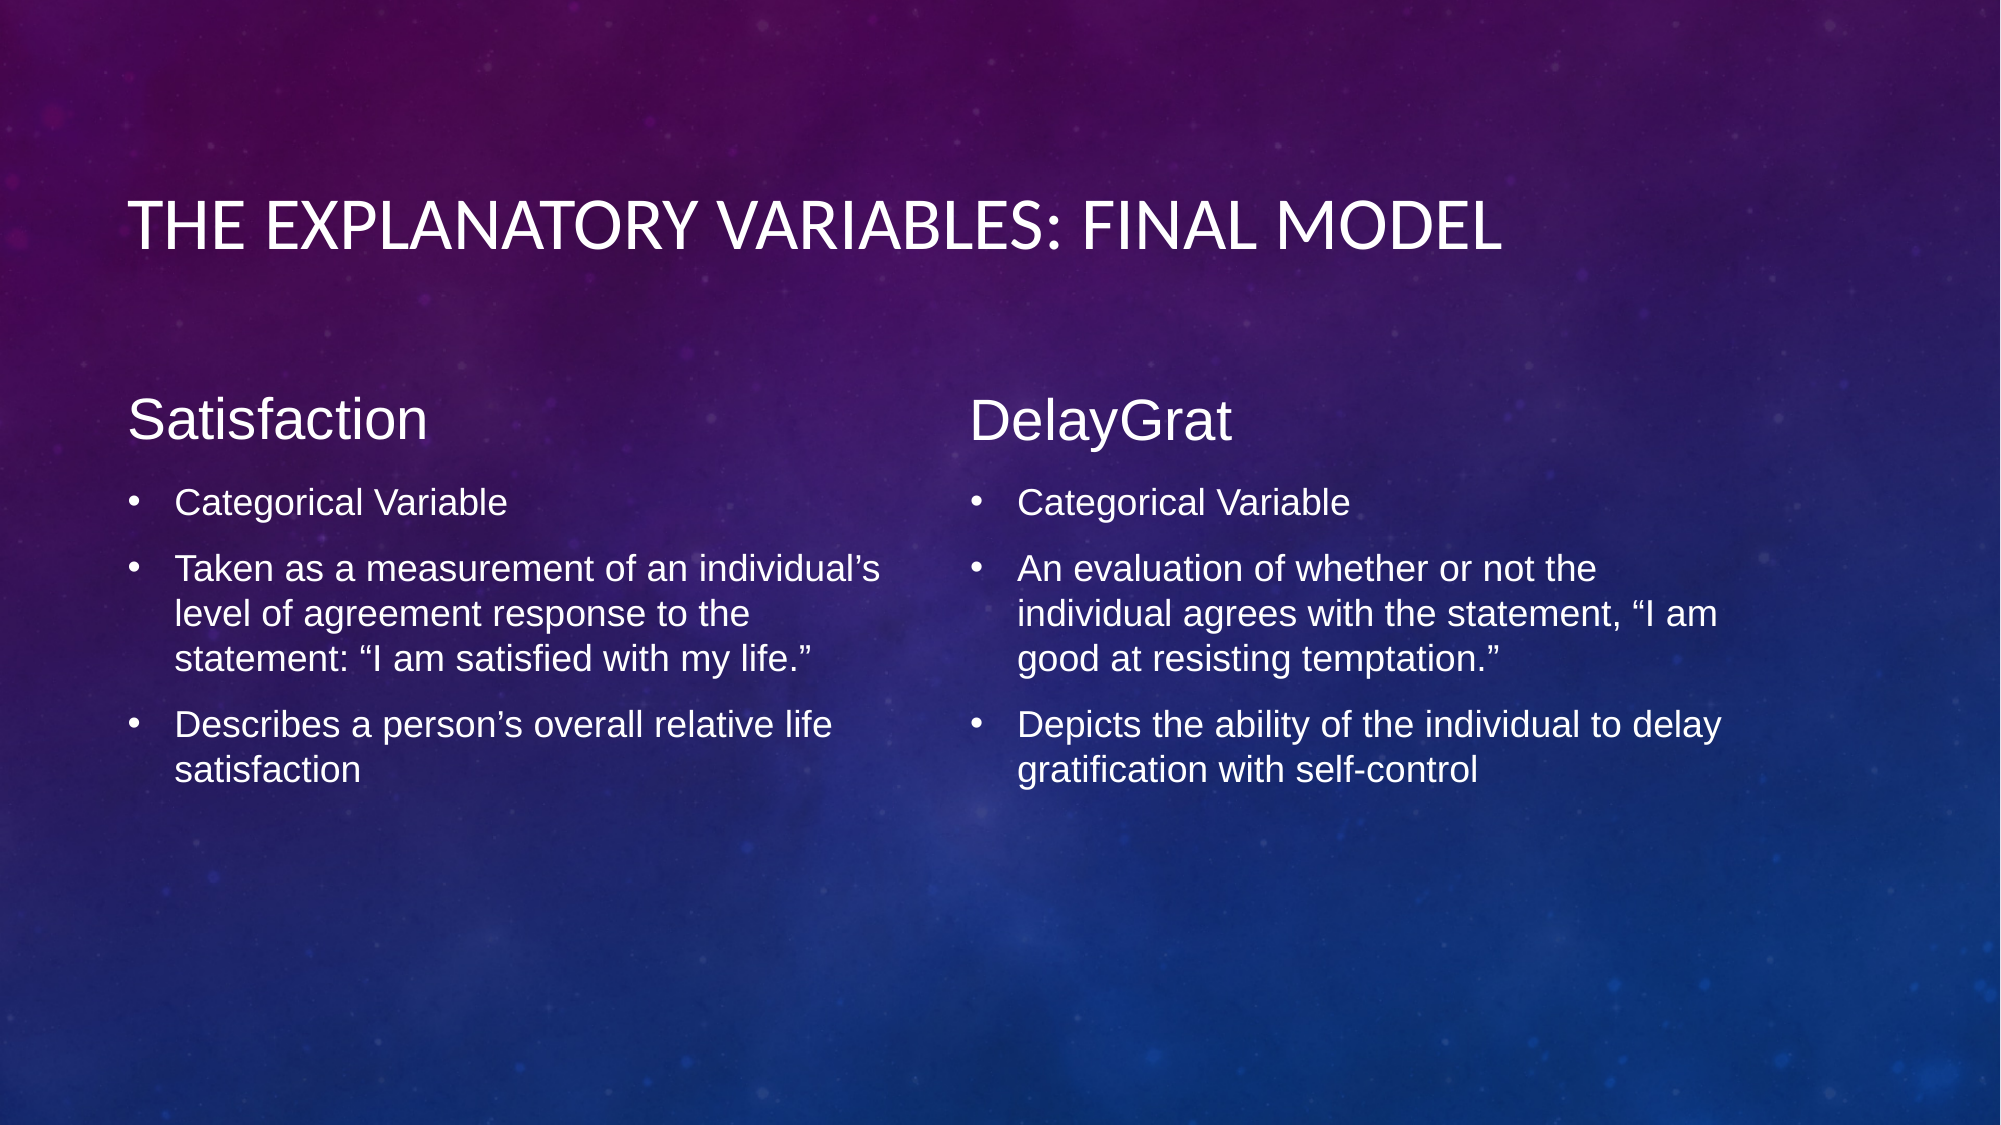

# THE EXPLANATORY VARIABLES: FINAL MODEL
Satisfaction
DelayGrat
Categorical Variable
Taken as a measurement of an individual’s level of agreement response to the statement: “I am satisfied with my life.”
Describes a person’s overall relative life satisfaction

Categorical Variable
An evaluation of whether or not the individual agrees with the statement, “I am good at resisting temptation.”
Depicts the ability of the individual to delay gratification with self-control